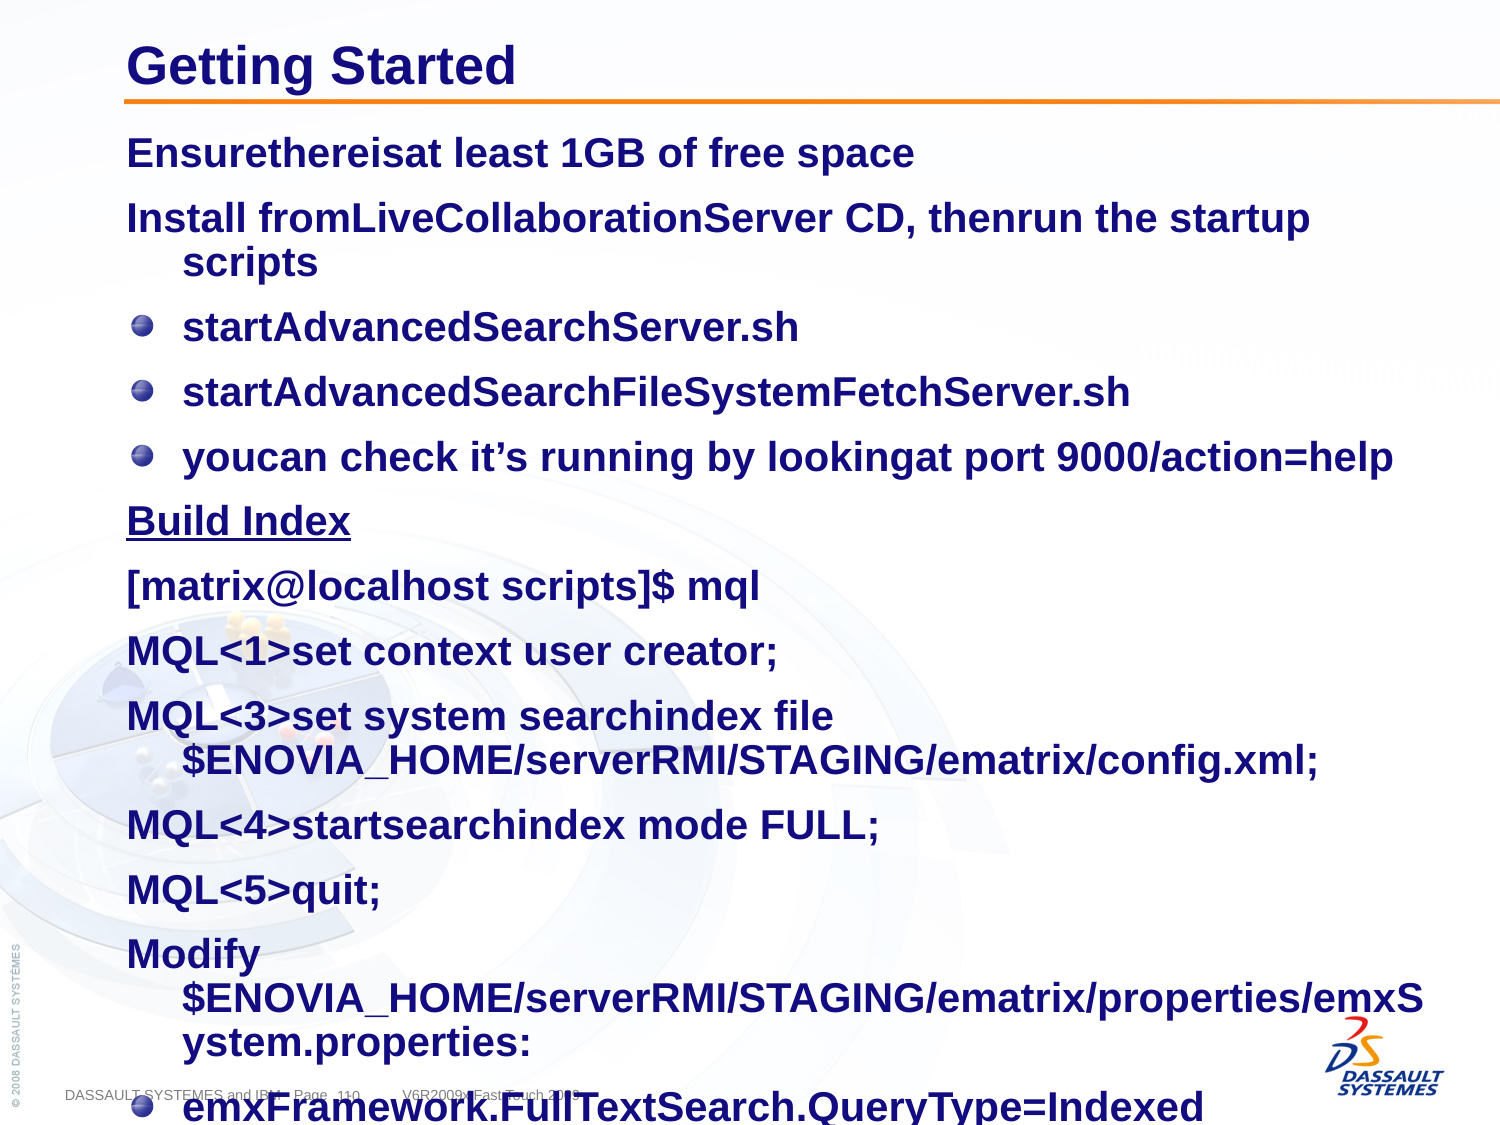

# Getting Started
Ensurethereisat least 1GB of free space
Install fromLiveCollaborationServer CD, thenrun the startup scripts
startAdvancedSearchServer.sh
startAdvancedSearchFileSystemFetchServer.sh
youcan check it’s running by lookingat port 9000/action=help
Build Index
[matrix@localhost scripts]$ mql
MQL<1>set context user creator;
MQL<3>set system searchindex file $ENOVIA_HOME/serverRMI/STAGING/ematrix/config.xml;
MQL<4>startsearchindex mode FULL;
MQL<5>quit;
Modify $ENOVIA_HOME/serverRMI/STAGING/ematrix/properties/emxSystem.properties:
emxFramework.FullTextSearch.QueryType=Indexed